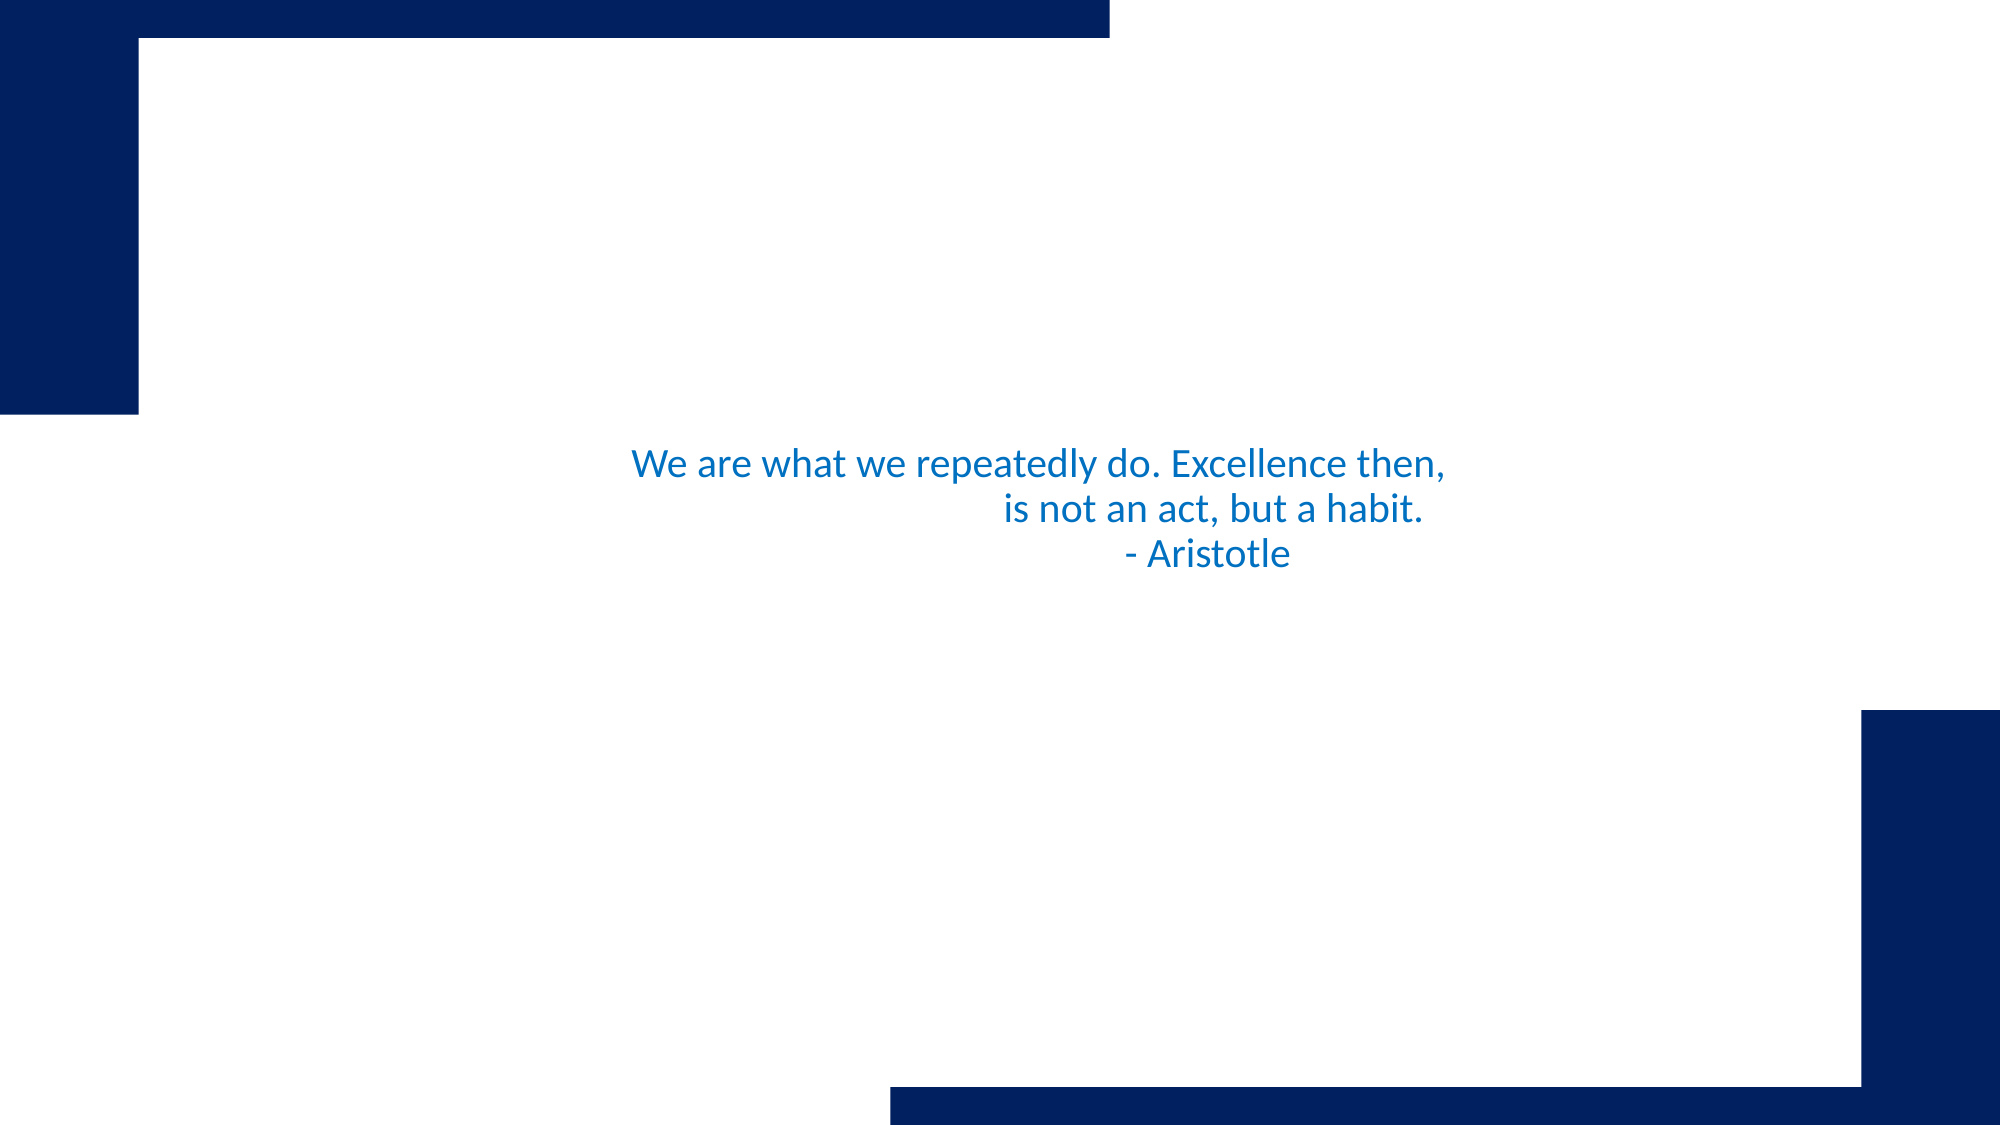

We are what we repeatedly do. Excellence then,                                       is not an act, but a habit.
		 - Aristotle